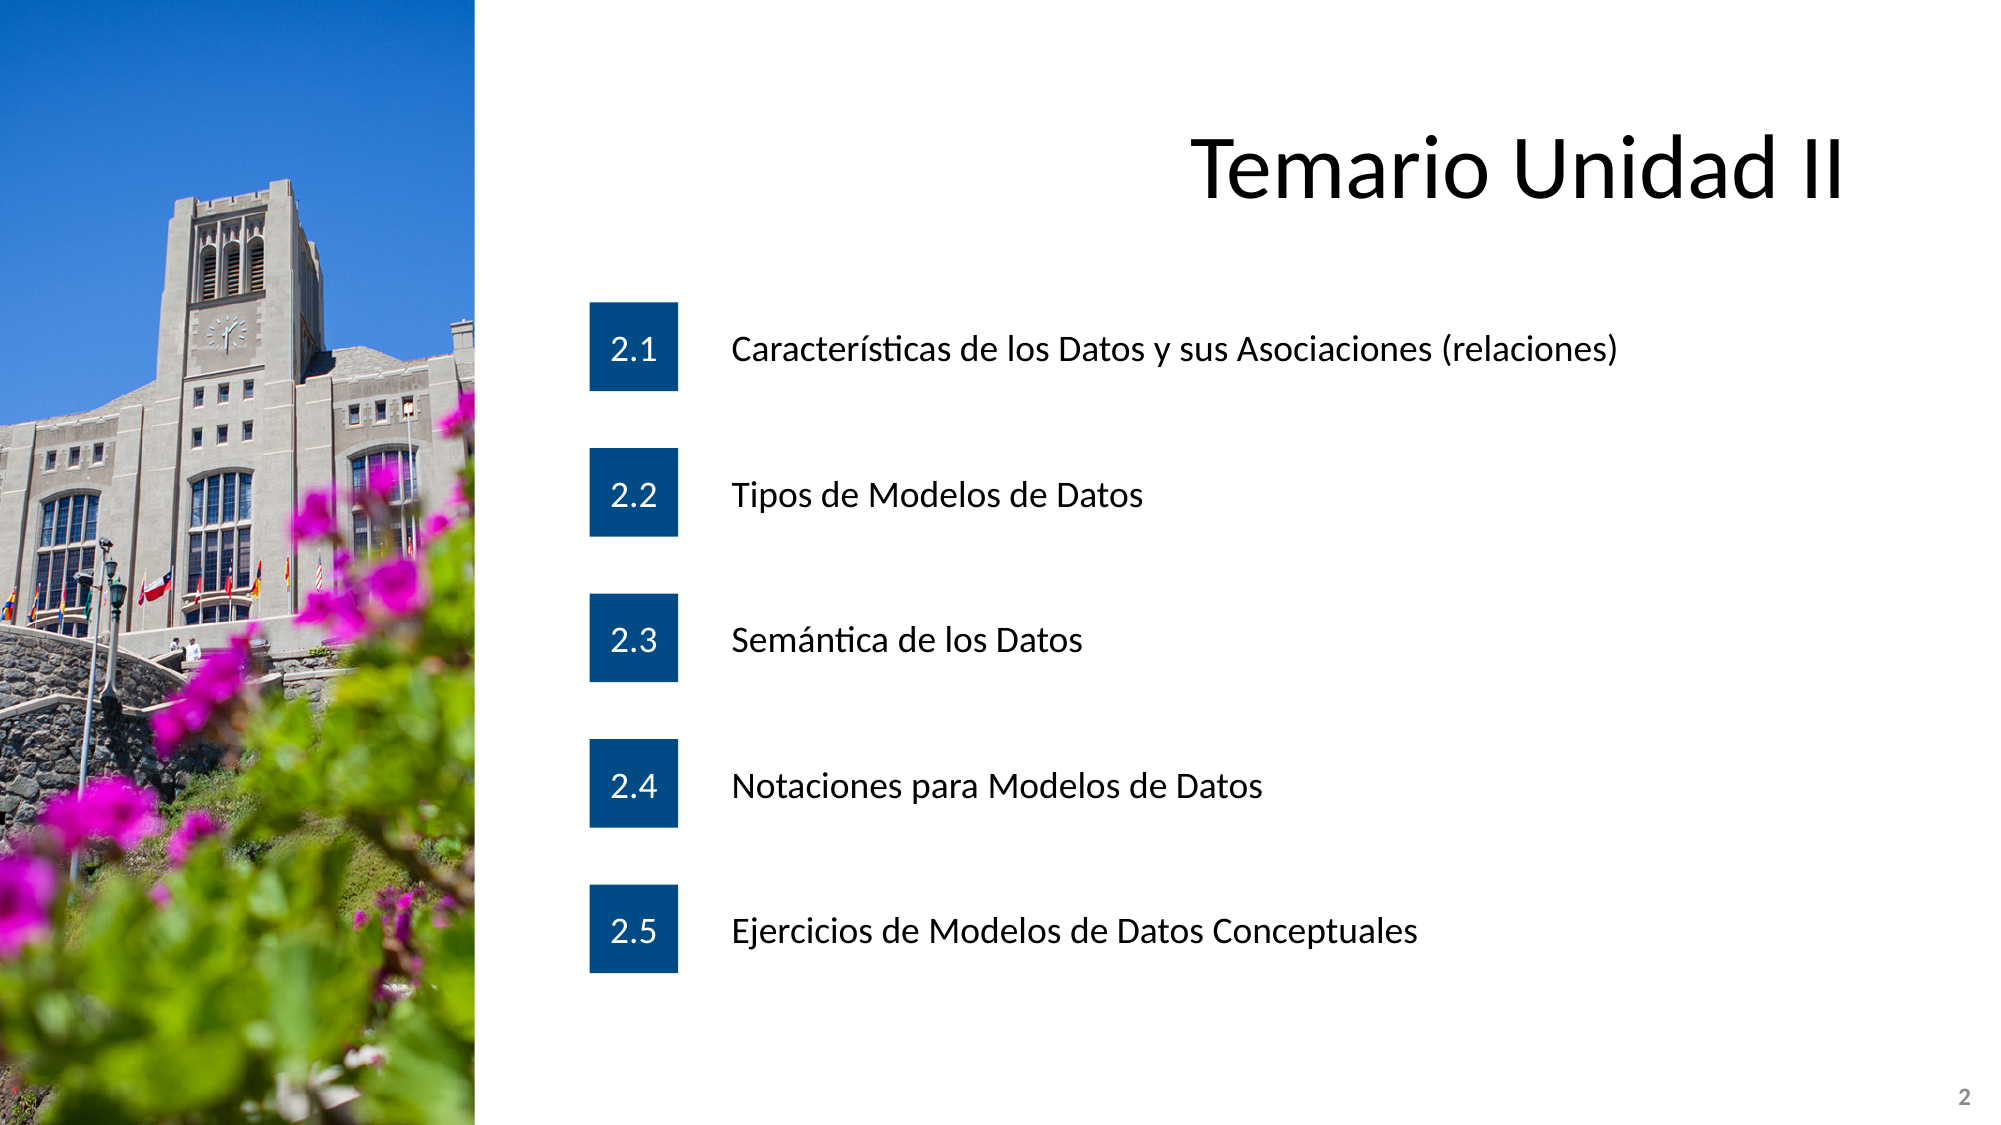

# Temario Unidad II
2.1
Características de los Datos y sus Asociaciones (relaciones)
2.2
Tipos de Modelos de Datos
2.3
Semántica de los Datos
2.4
Notaciones para Modelos de Datos
2.5
Ejercicios de Modelos de Datos Conceptuales
2